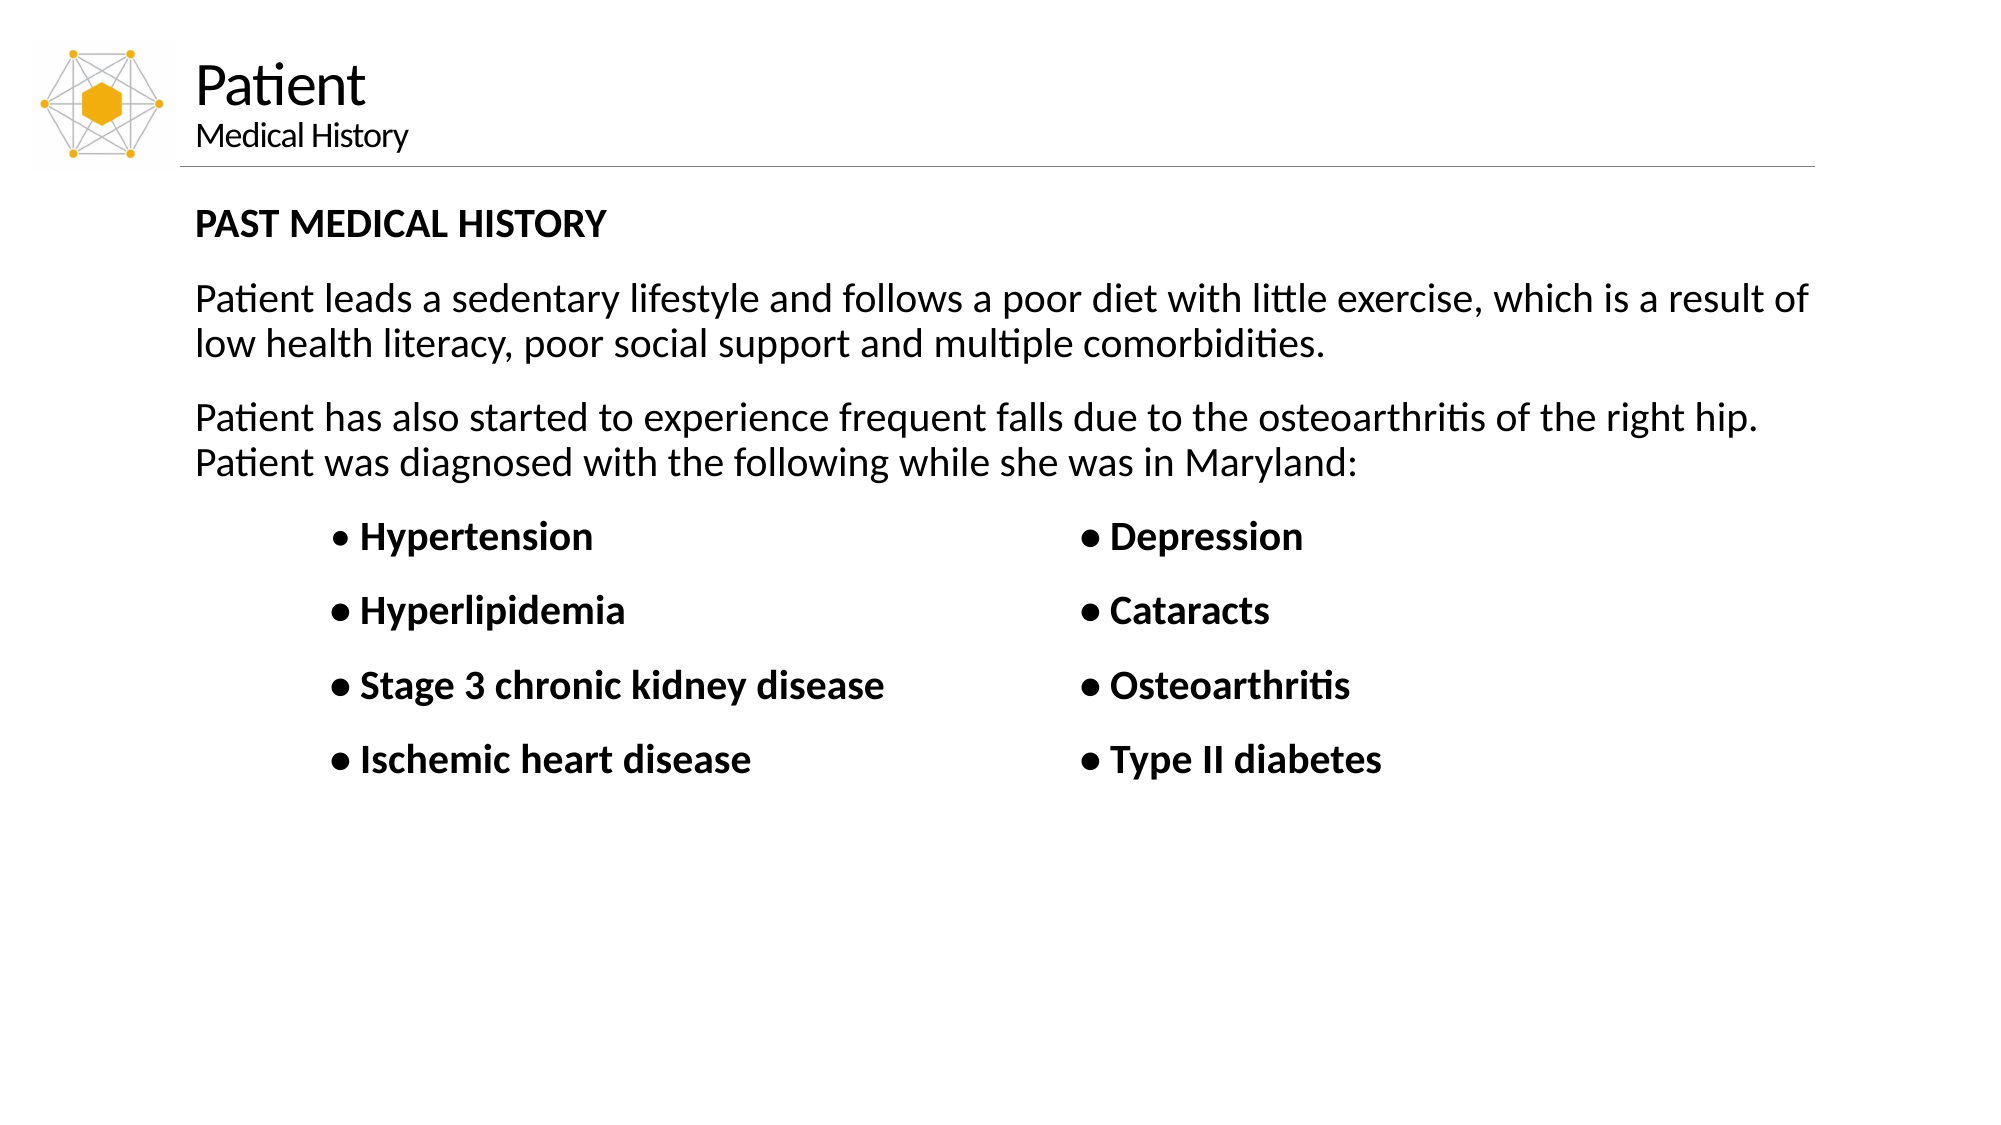

# Patient Medical History
PAST MEDICAL HISTORY
Patient leads a sedentary lifestyle and follows a poor diet with little exercise, which is a result of low health literacy, poor social support and multiple comorbidities.
Patient has also started to experience frequent falls due to the osteoarthritis of the right hip. Patient was diagnosed with the following while she was in Maryland:
	• Hypertension 				• Depression
	• Hyperlipidemia				• Cataracts
	• Stage 3 chronic kidney disease 		• Osteoarthritis
	• Ischemic heart disease 			• Type II diabetes